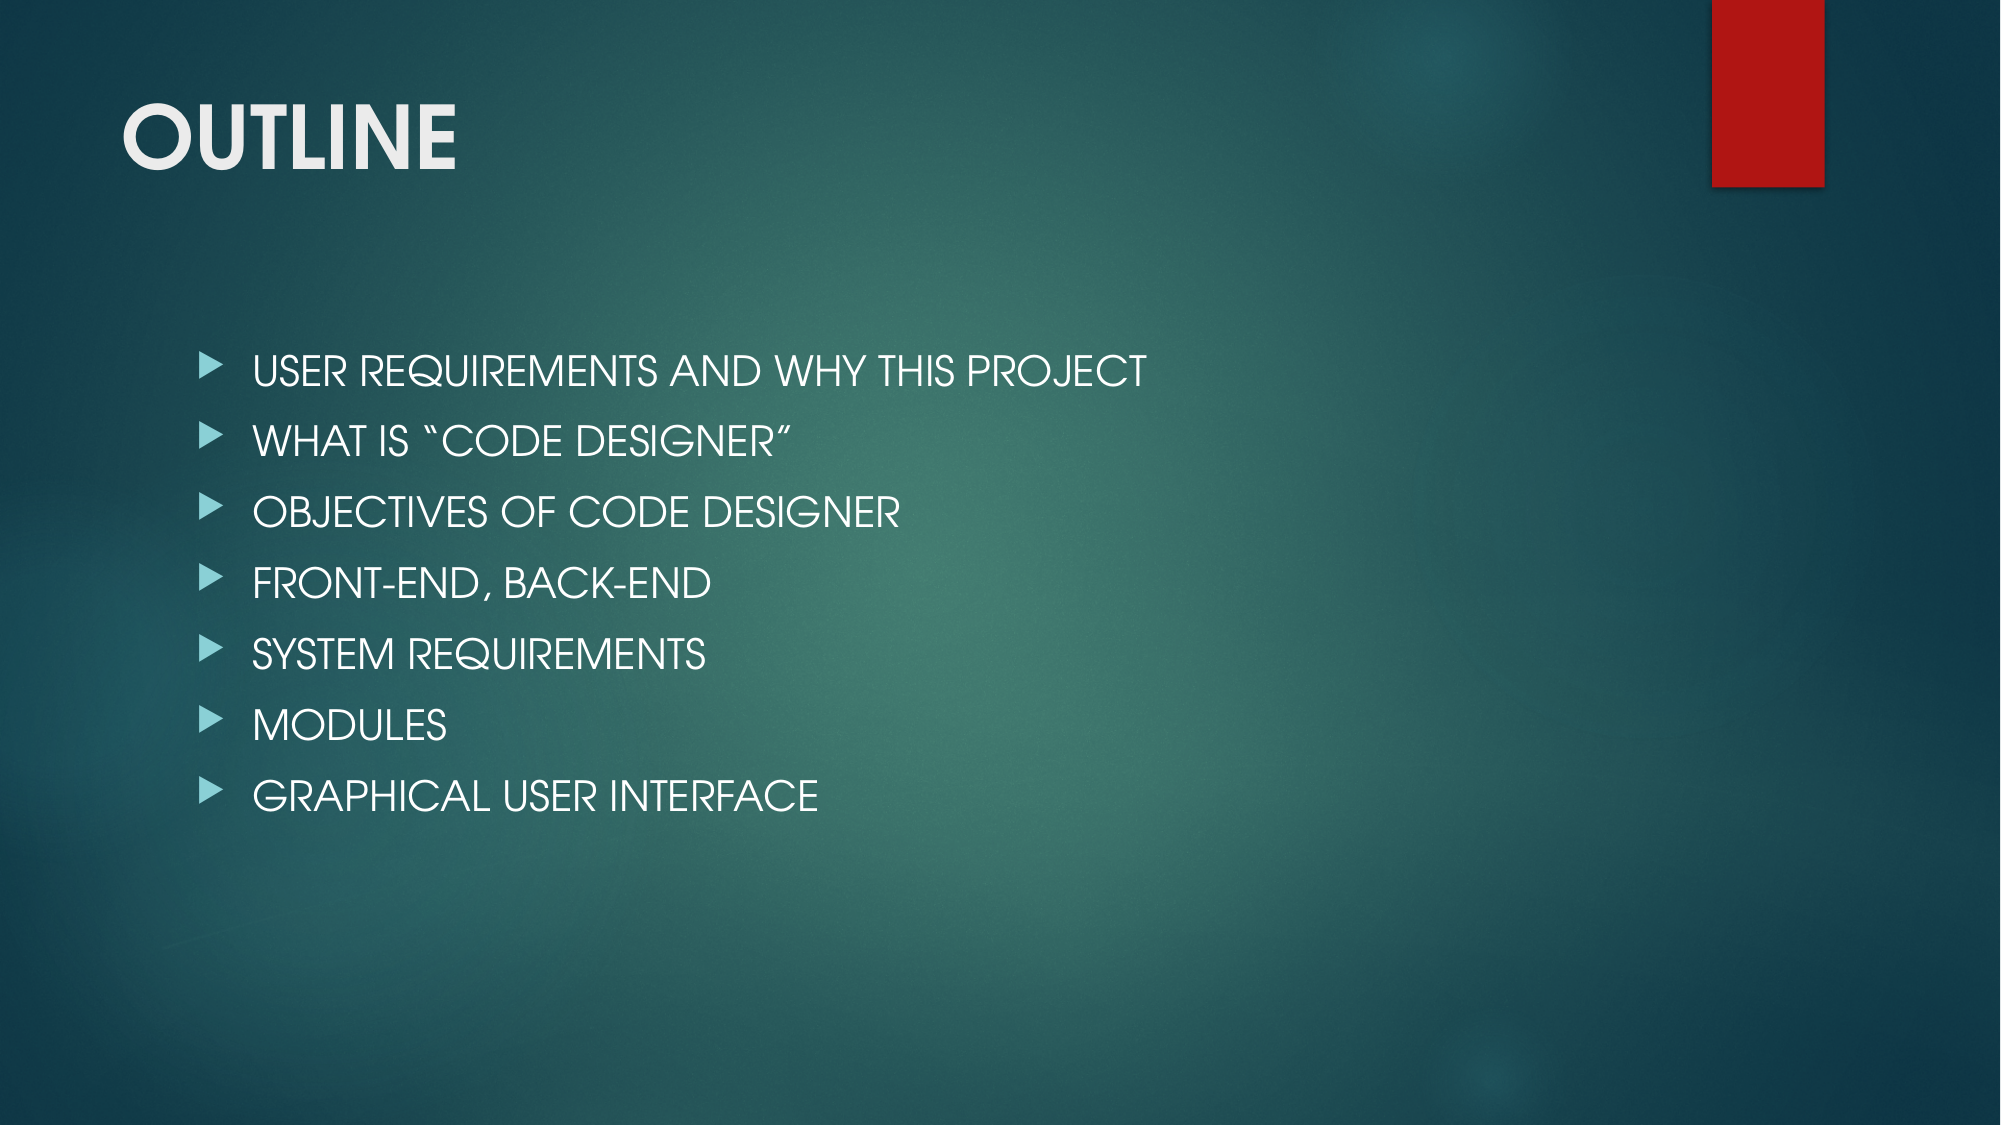

# OUTLINE
USER REQUIREMENTS AND WHY THIS PROJECT
WHAT IS “CODE DESIGNER”
OBJECTIVES OF CODE DESIGNER
FRONT-END, BACK-END
SYSTEM REQUIREMENTS
MODULES
GRAPHICAL USER INTERFACE